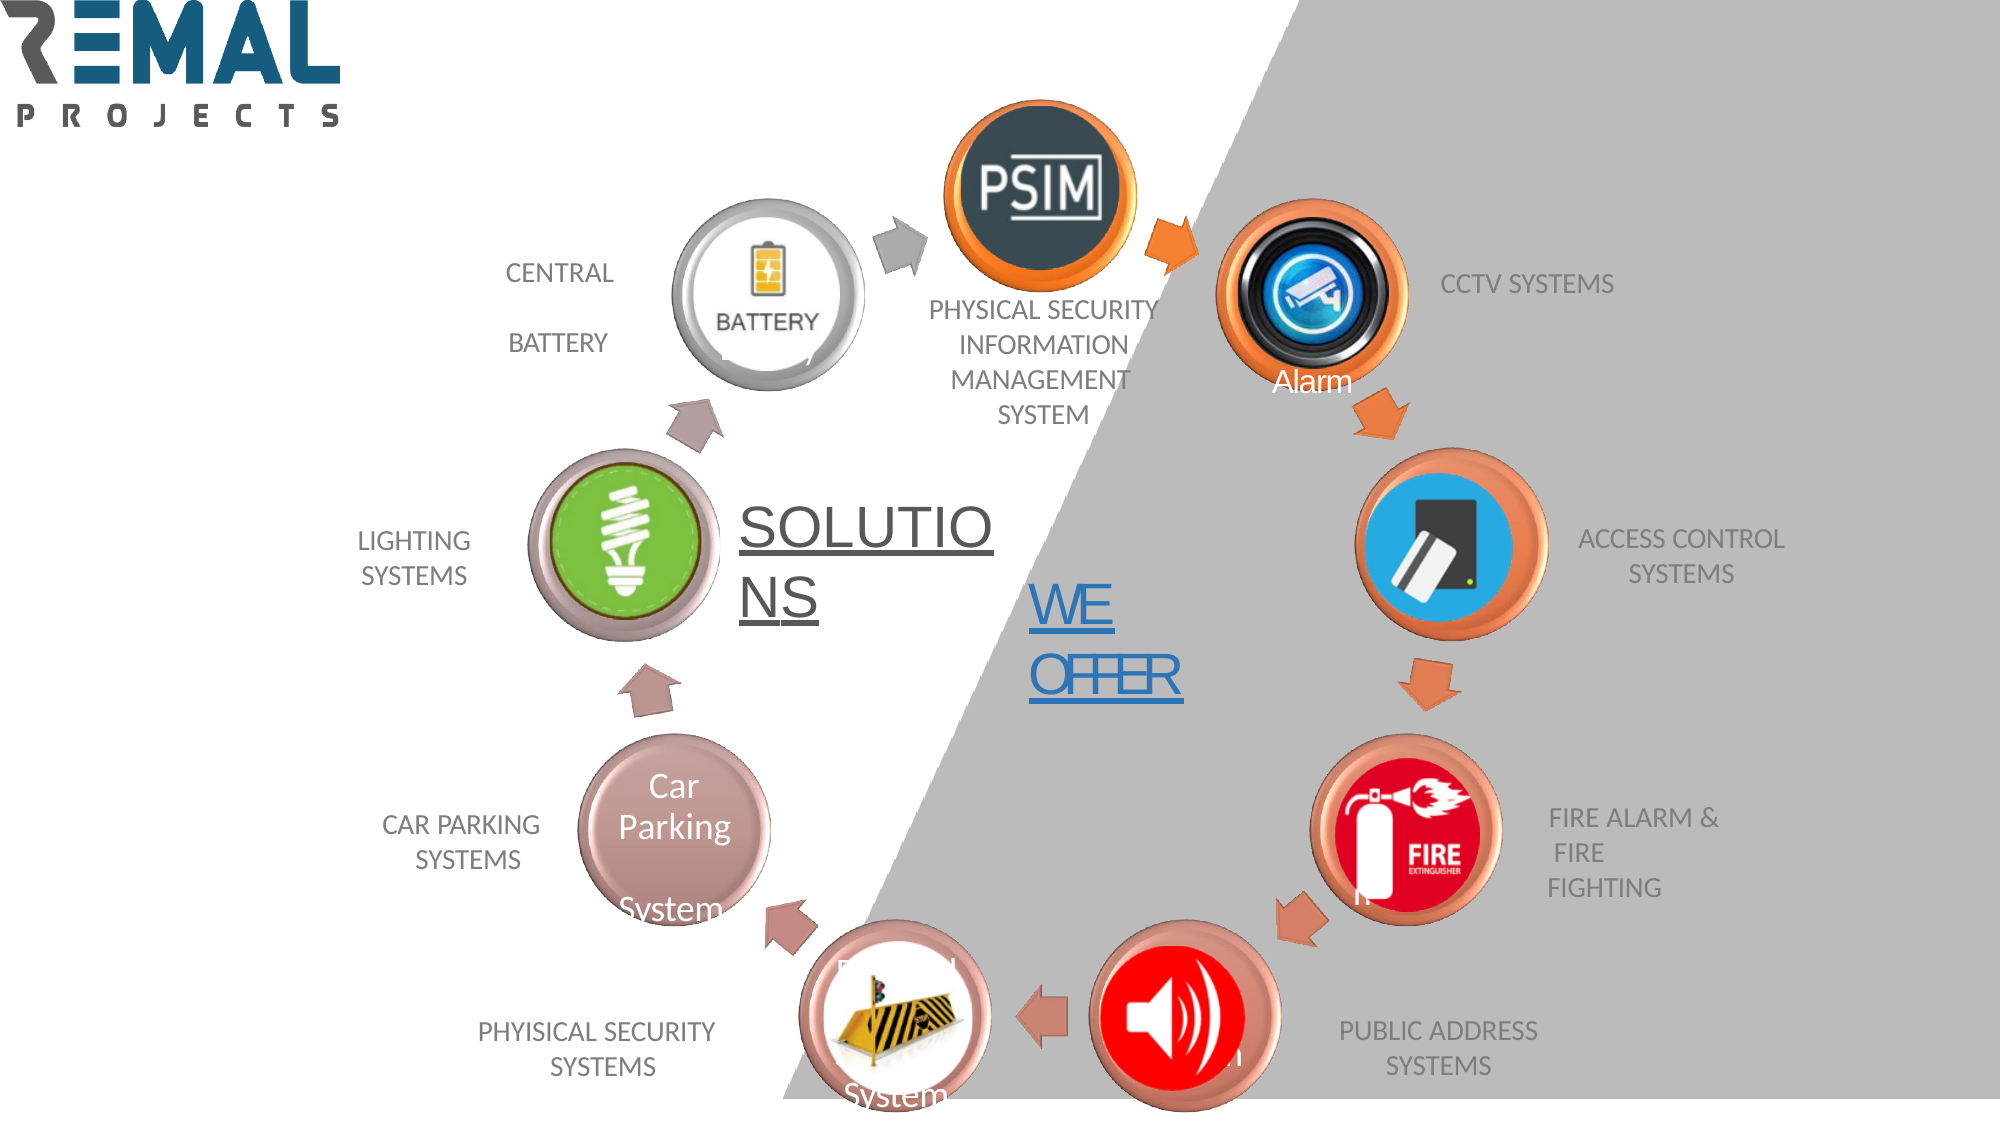

Physical  Security  Information  System

Fire  Fighting  & Fire  Alarm
Central  Battery
CENTRAL  BATTERY
CCTV SYSTEMS
PHYSICAL SECURITY  INFORMATION  MANAGEMENT  SYSTEM

SOLUTIONS
Lighting
System
MEP
ACCESS CONTROL
SYSTEMS
LIGHTING
SYSTEMS
WE OFFER

Car  Parking  System
CCTV
System
FIRE ALARM &  FIRE FIGHTING
CAR PARKING  SYSTEMS

Physical  Security  System
Public  address  System
PUBLIC ADDRESS
SYSTEMS
PHYISICAL SECURITY  SYSTEMS